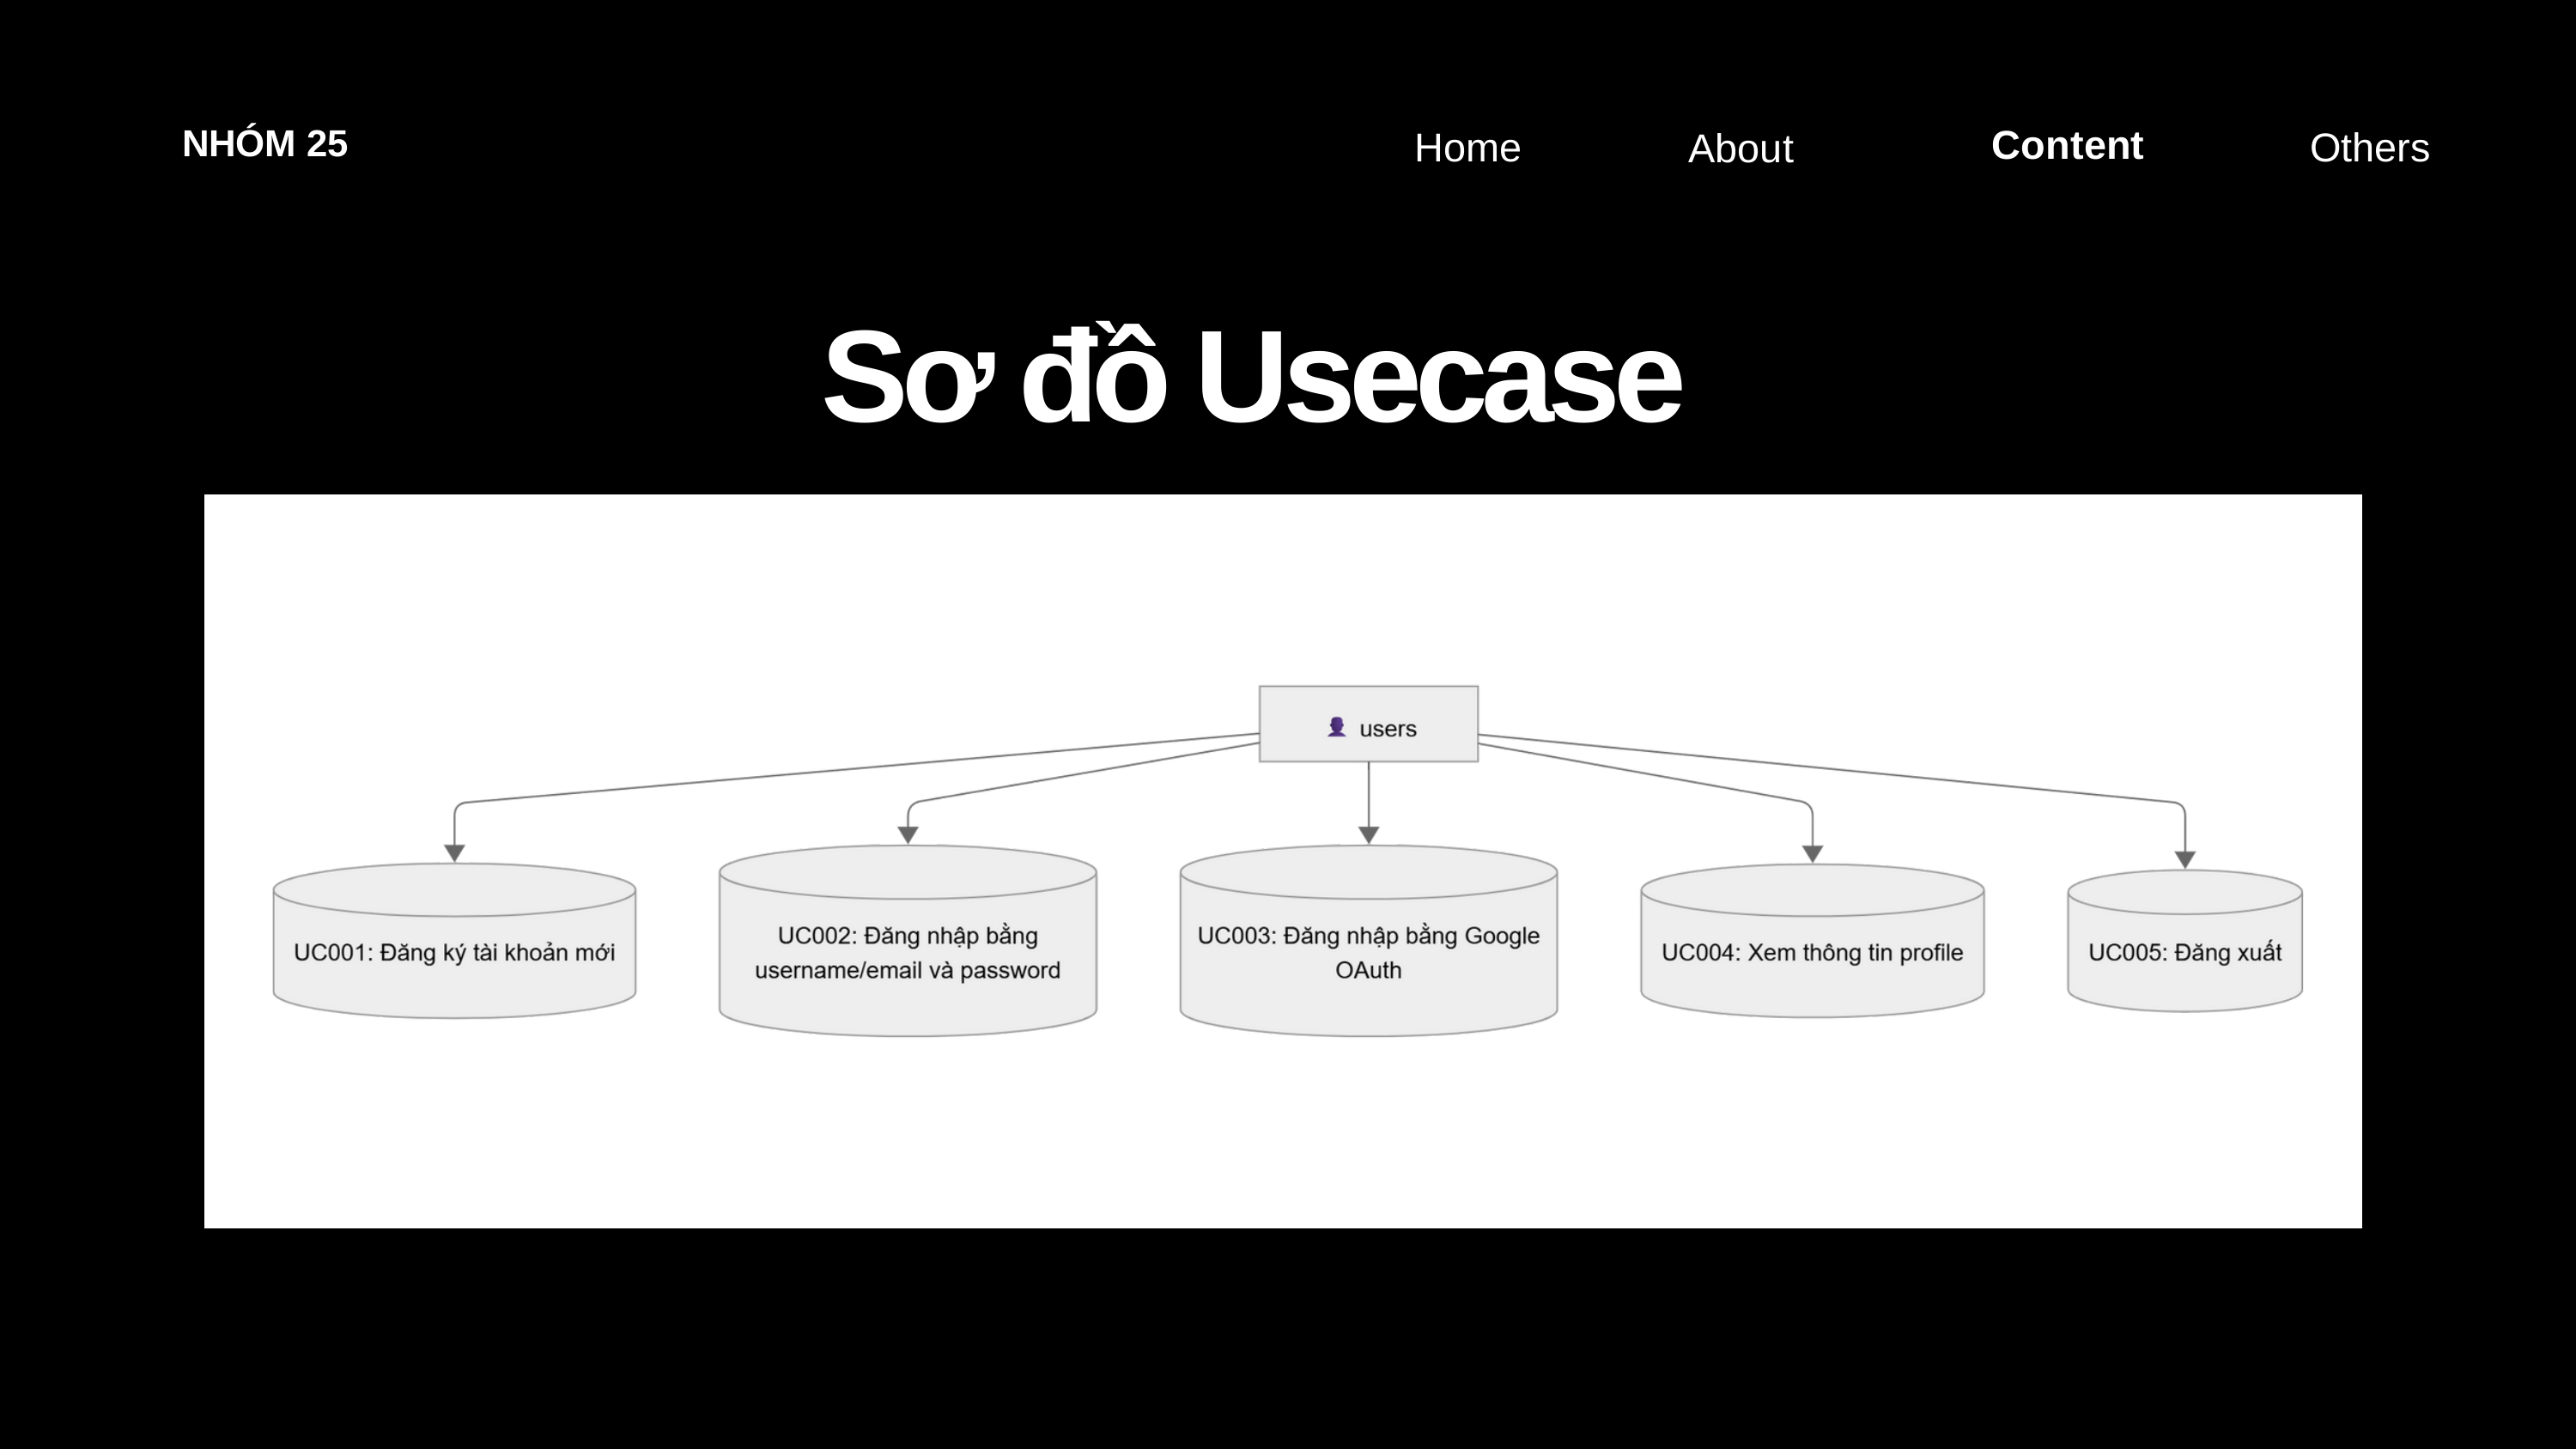

Content
NHÓM 25
Home
Others
About
Sơ đồ Usecase